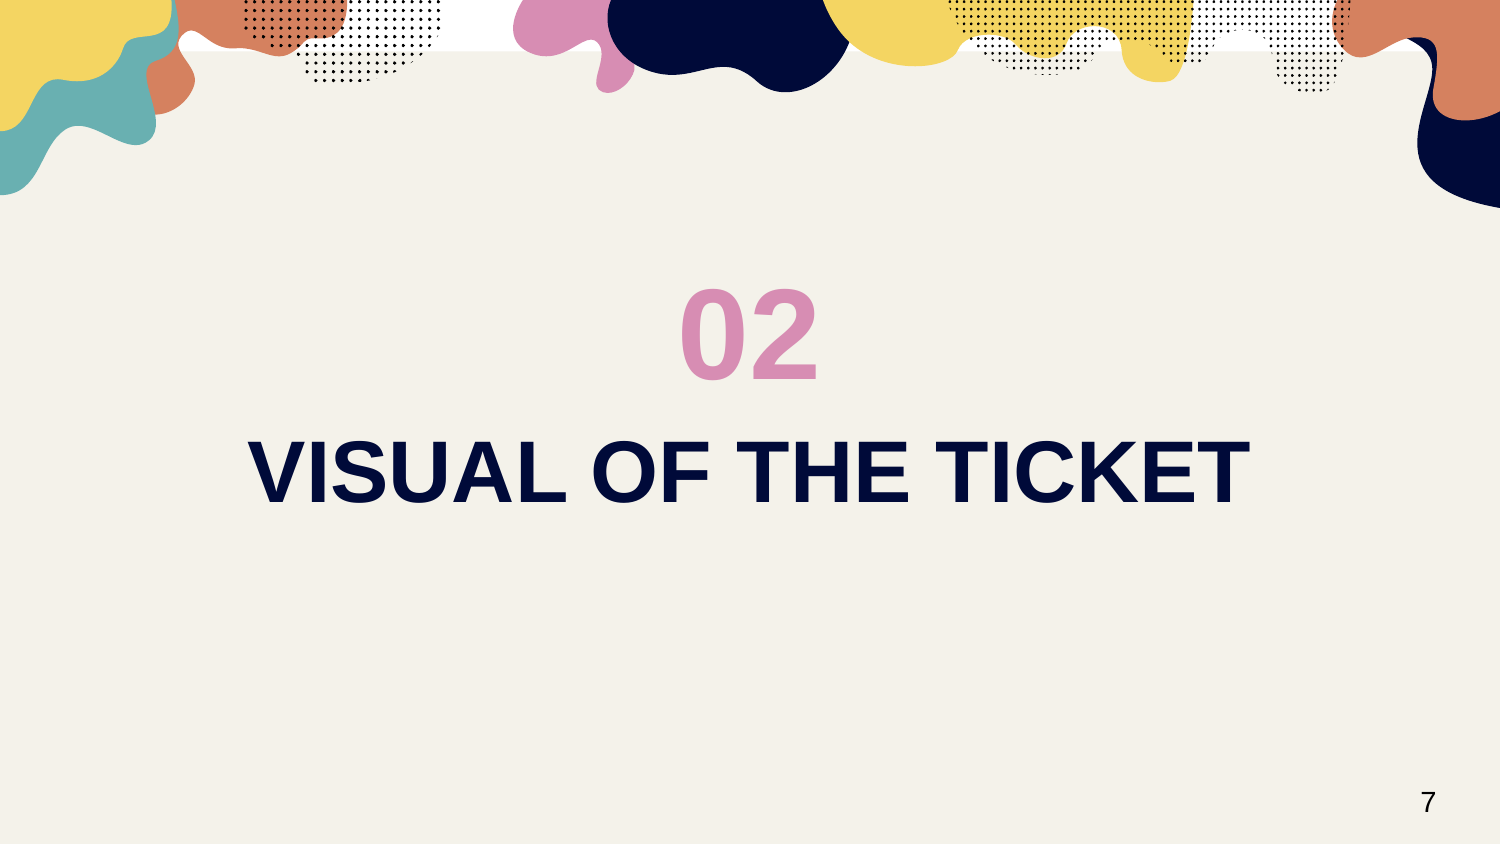

02
# VISUAL OF THE TICKET
7